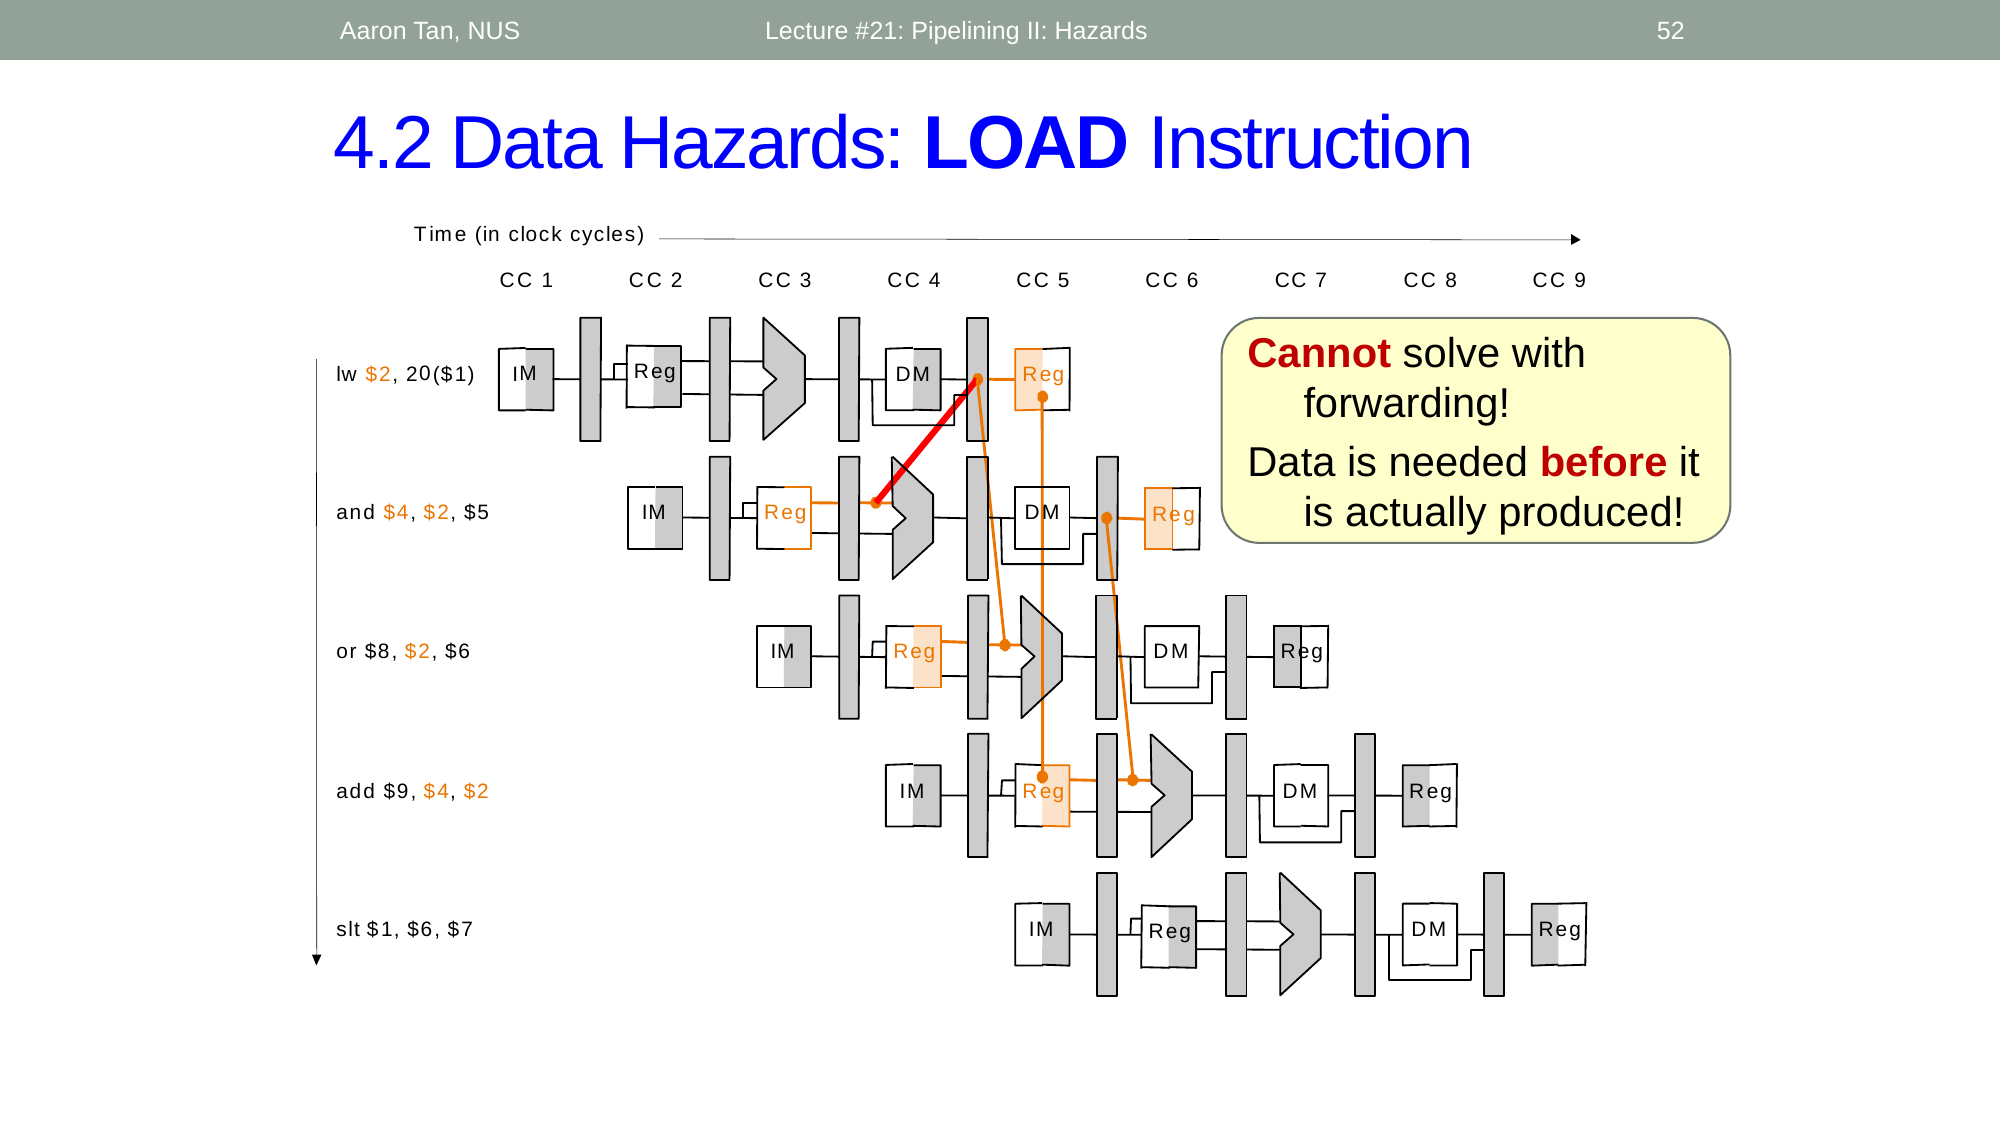

Aaron Tan, NUS
Lecture #21: Pipelining II: Hazards
52
# 4.2 Data Hazards: LOAD Instruction
T
i
m
e

(
i
n

c
l
o
c
k

c
y
c
l
e
s
)

C
C

1
C
C

2
C
C

3
C
C

4
C
C

5
C
C

6
C
C

7
C
C

8
C
C

9

R
e
g

0
M
l
w

$
2
,

2
(
$
1
)
I
D
M
R
e
g

R
e
g
D
M
a
n
d

$
4
,

$
2
,

$
5
I
M
R
e
g

o
r

$
8
,

$
2
,

$
6
I
M
R
e
g
D
M
R
e
g

a
d
d

$
9
,

$
4
,

$
2
I
M
R
e
g
D
M
R
e
g

s
l
t

$
1
,

$
6
,

$
7
I
M
D
M
R
e
g
R
e
g

Cannot solve with forwarding!
Data is needed before it is actually produced!